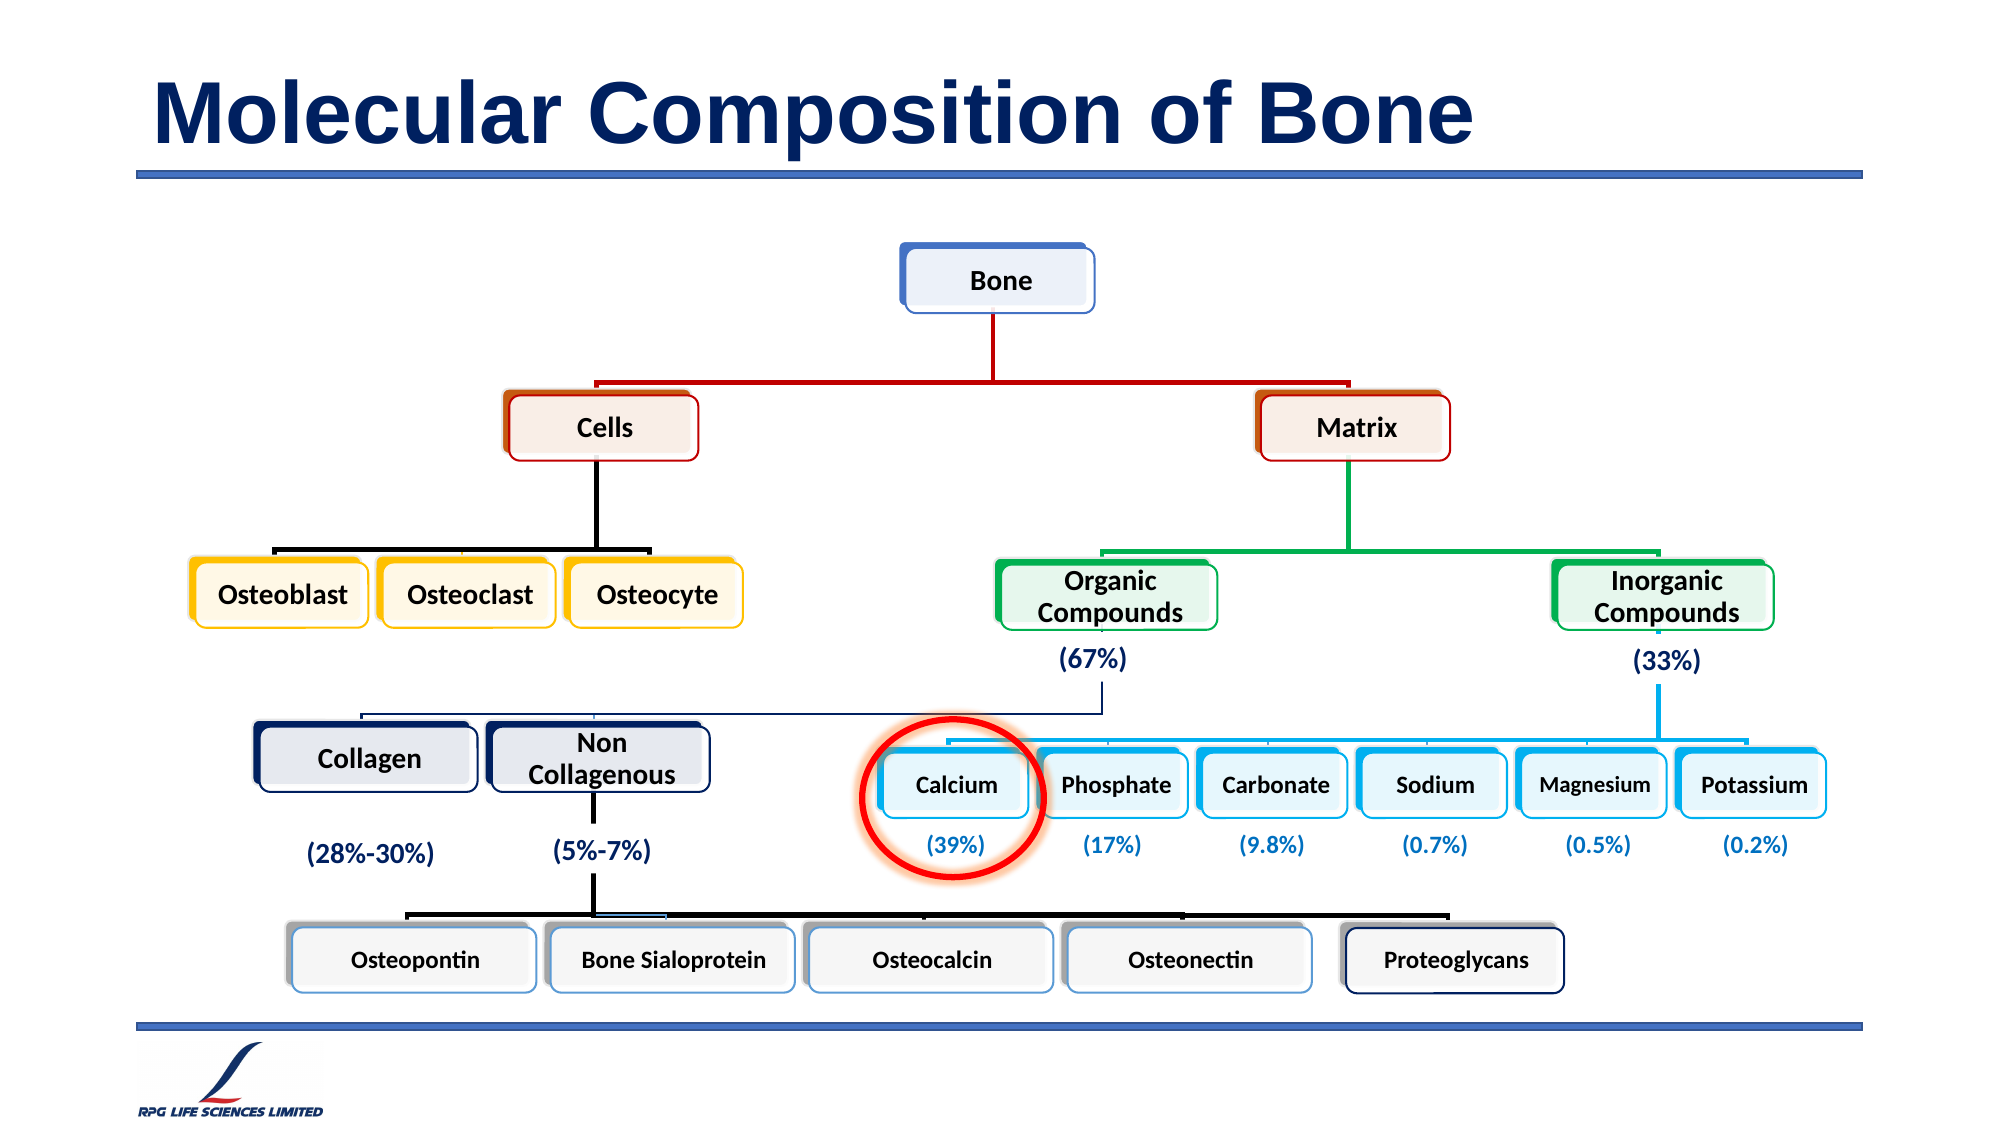

Bone
Cells
Osteoblast
Osteoclast
Osteocyte
Matrix
Organic Compounds
Collagen
Non Collagenous
Osteopontin
Bone Sialoprotein
Osteocalcin
Osteonectin
Proteoglycans
Inorganic Compounds
Calcium
Phosphate
Carbonate
Sodium
Magnesium
Potassium
# Molecular Composition of Bone
(67%)
(33%)

(39%)                 (17%)                 (9.8%)                 (0.7%)                 (0.5%)                (0.2%)
(5%-7%)
(28%-30%)